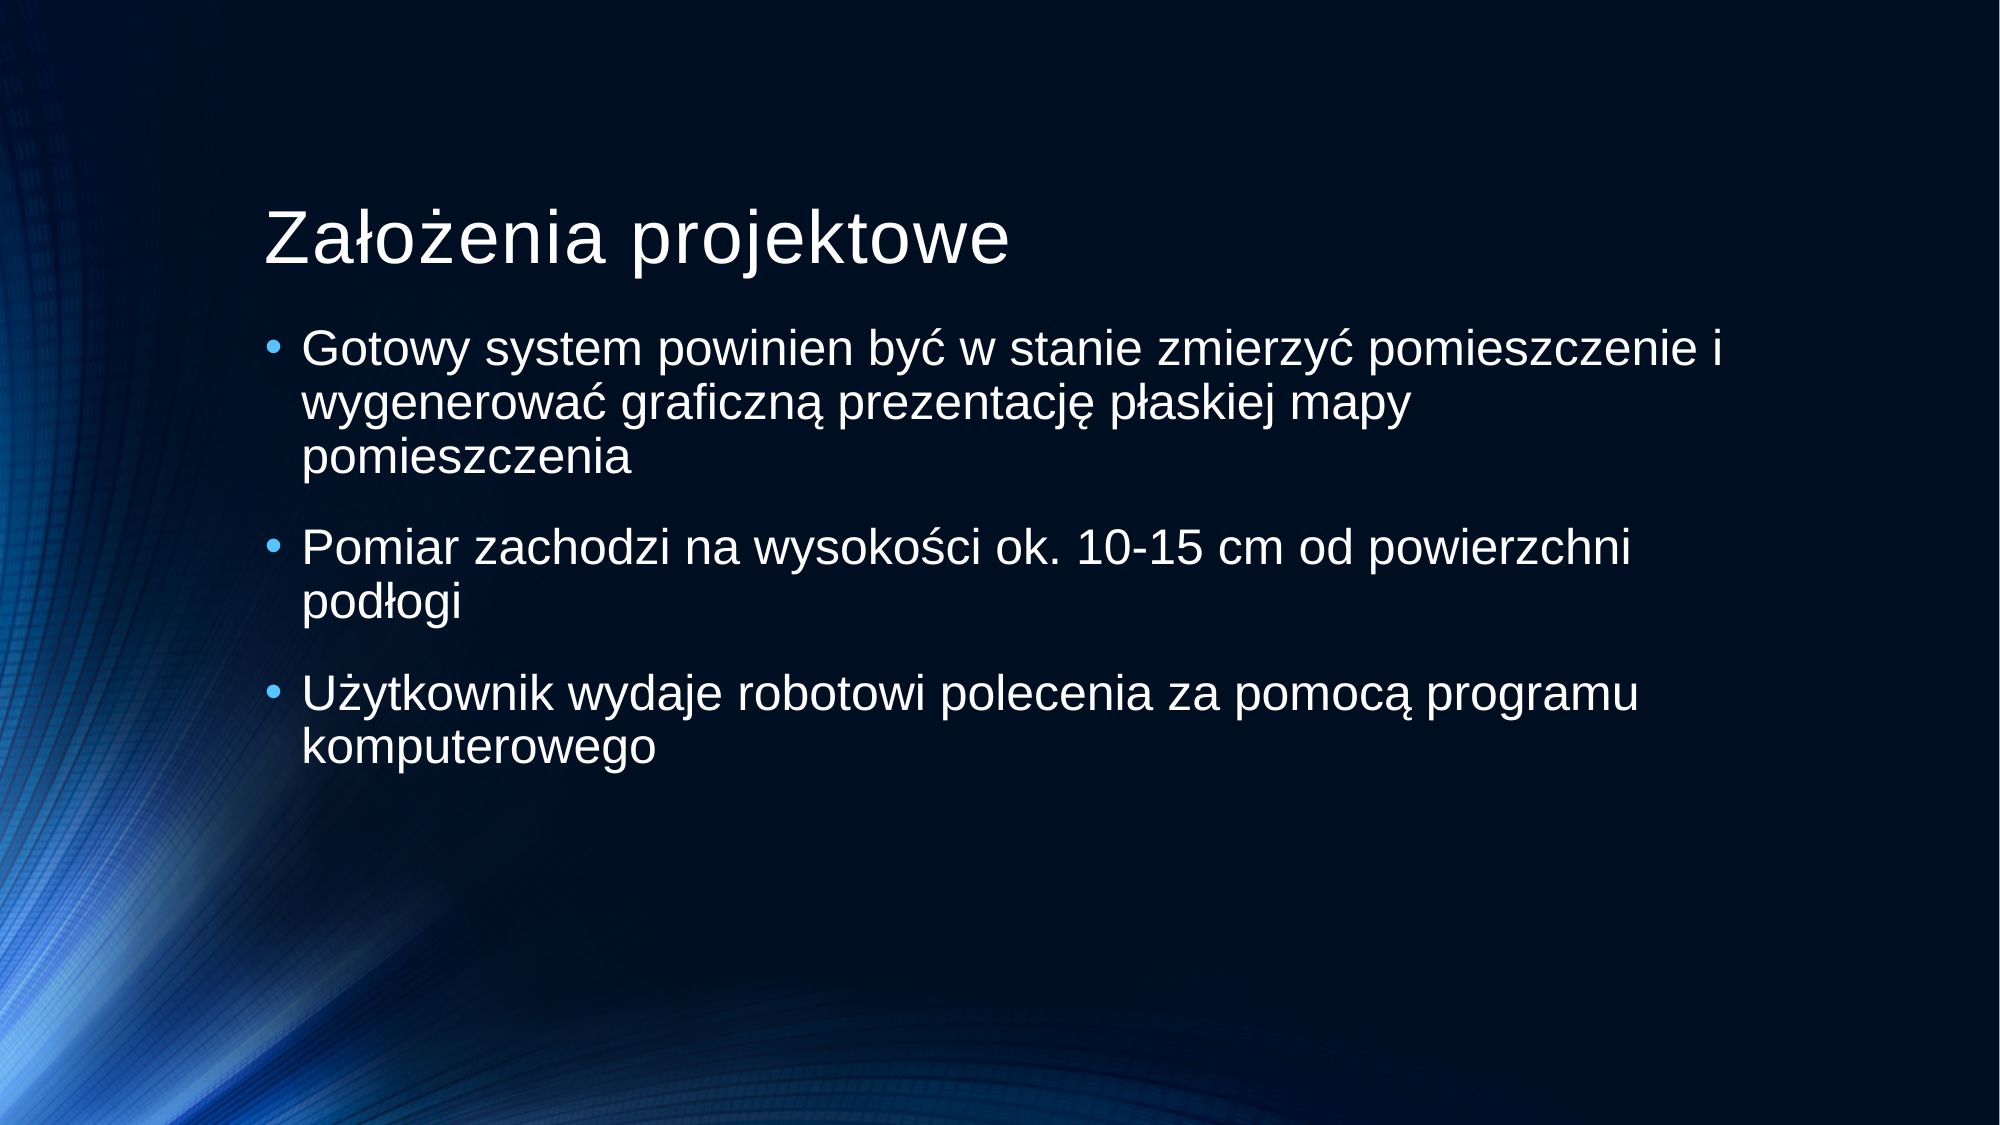

# Założenia projektowe
Gotowy system powinien być w stanie zmierzyć pomieszczenie i wygenerować graficzną prezentację płaskiej mapy pomieszczenia
Pomiar zachodzi na wysokości ok. 10-15 cm od powierzchni podłogi
Użytkownik wydaje robotowi polecenia za pomocą programu komputerowego